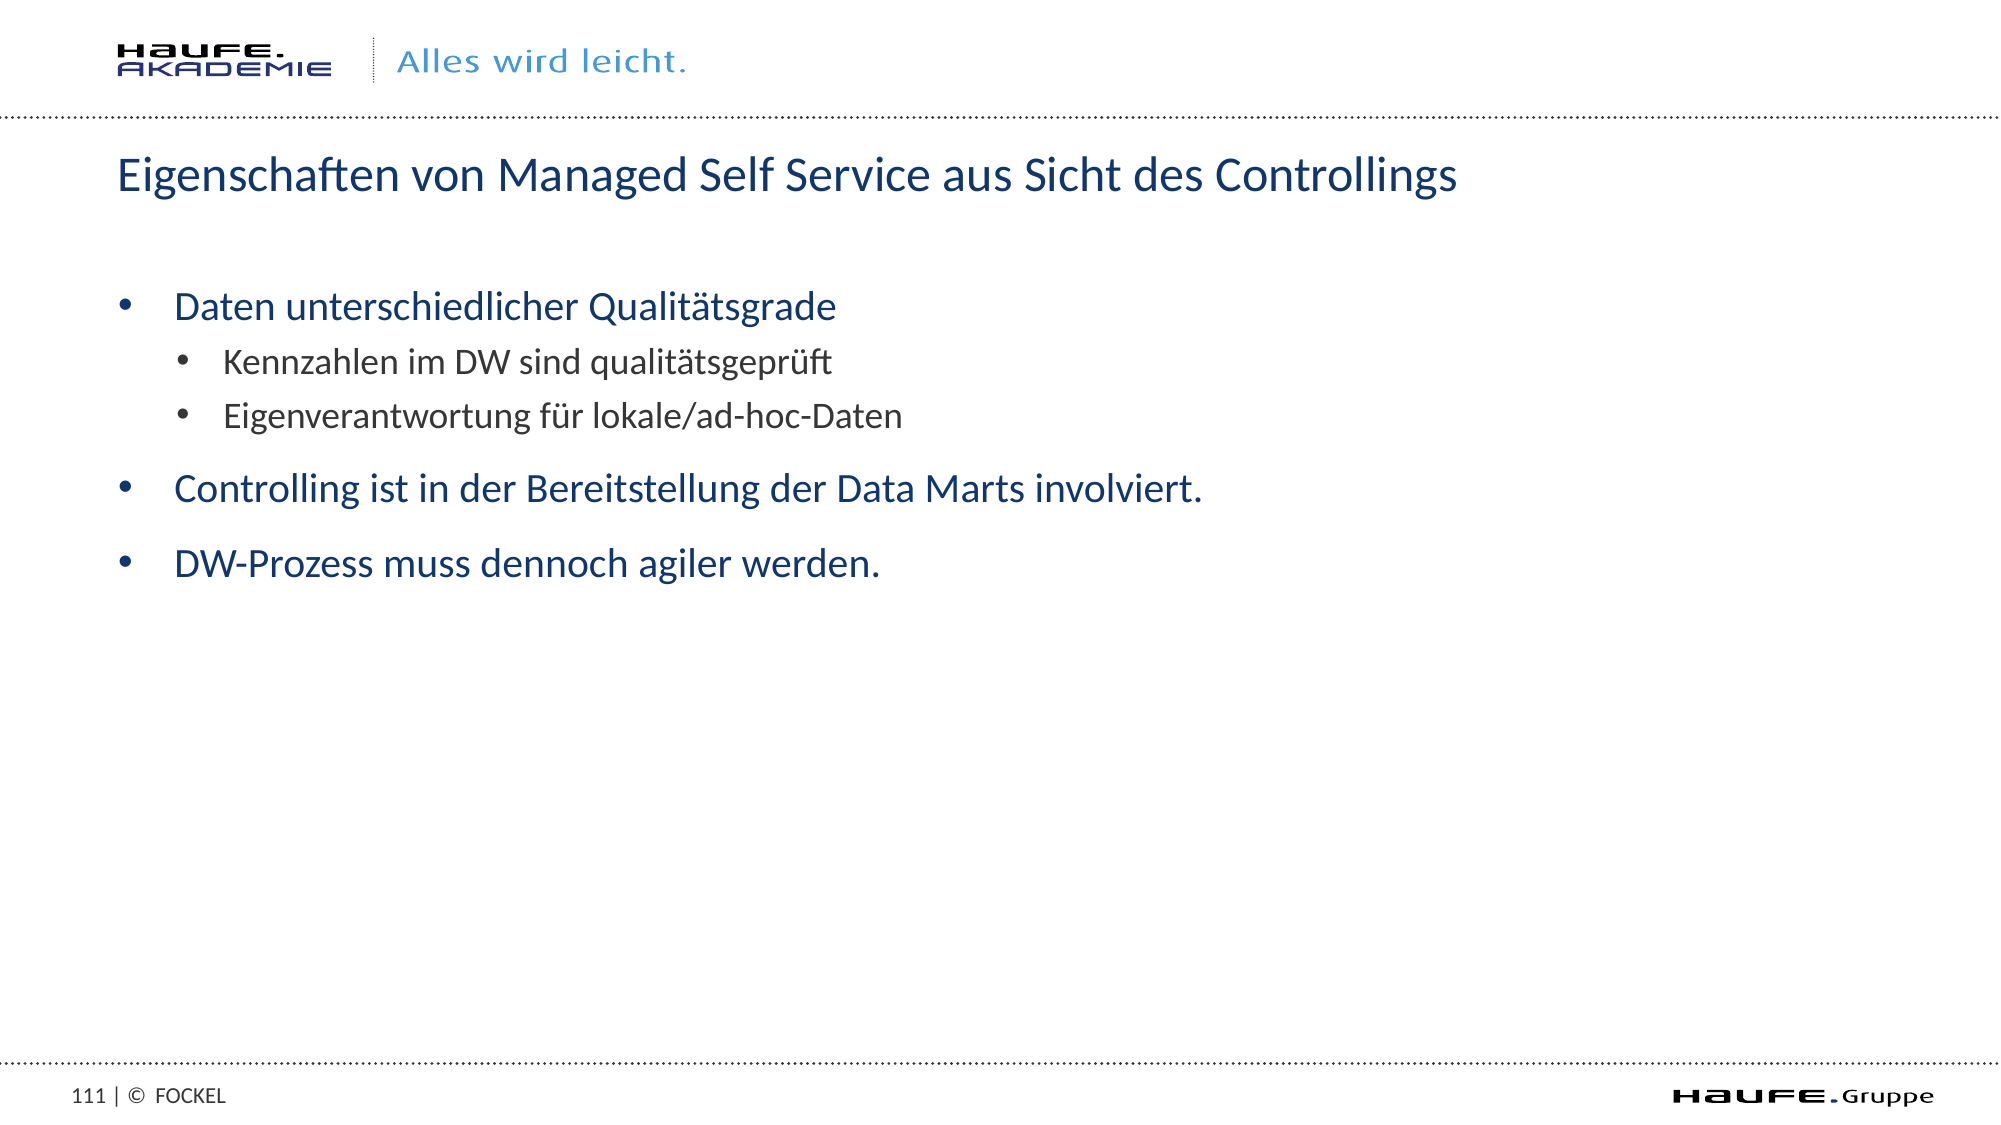

# Eigenschaften von Managed Self Service aus Sicht des Controllings
Daten unterschiedlicher Qualitätsgrade
Kennzahlen im DW sind qualitätsgeprüft
Eigenverantwortung für lokale/ad-hoc-Daten
Controlling ist in der Bereitstellung der Data Marts involviert.
DW-Prozess muss dennoch agiler werden.

111 | ©
Fockel